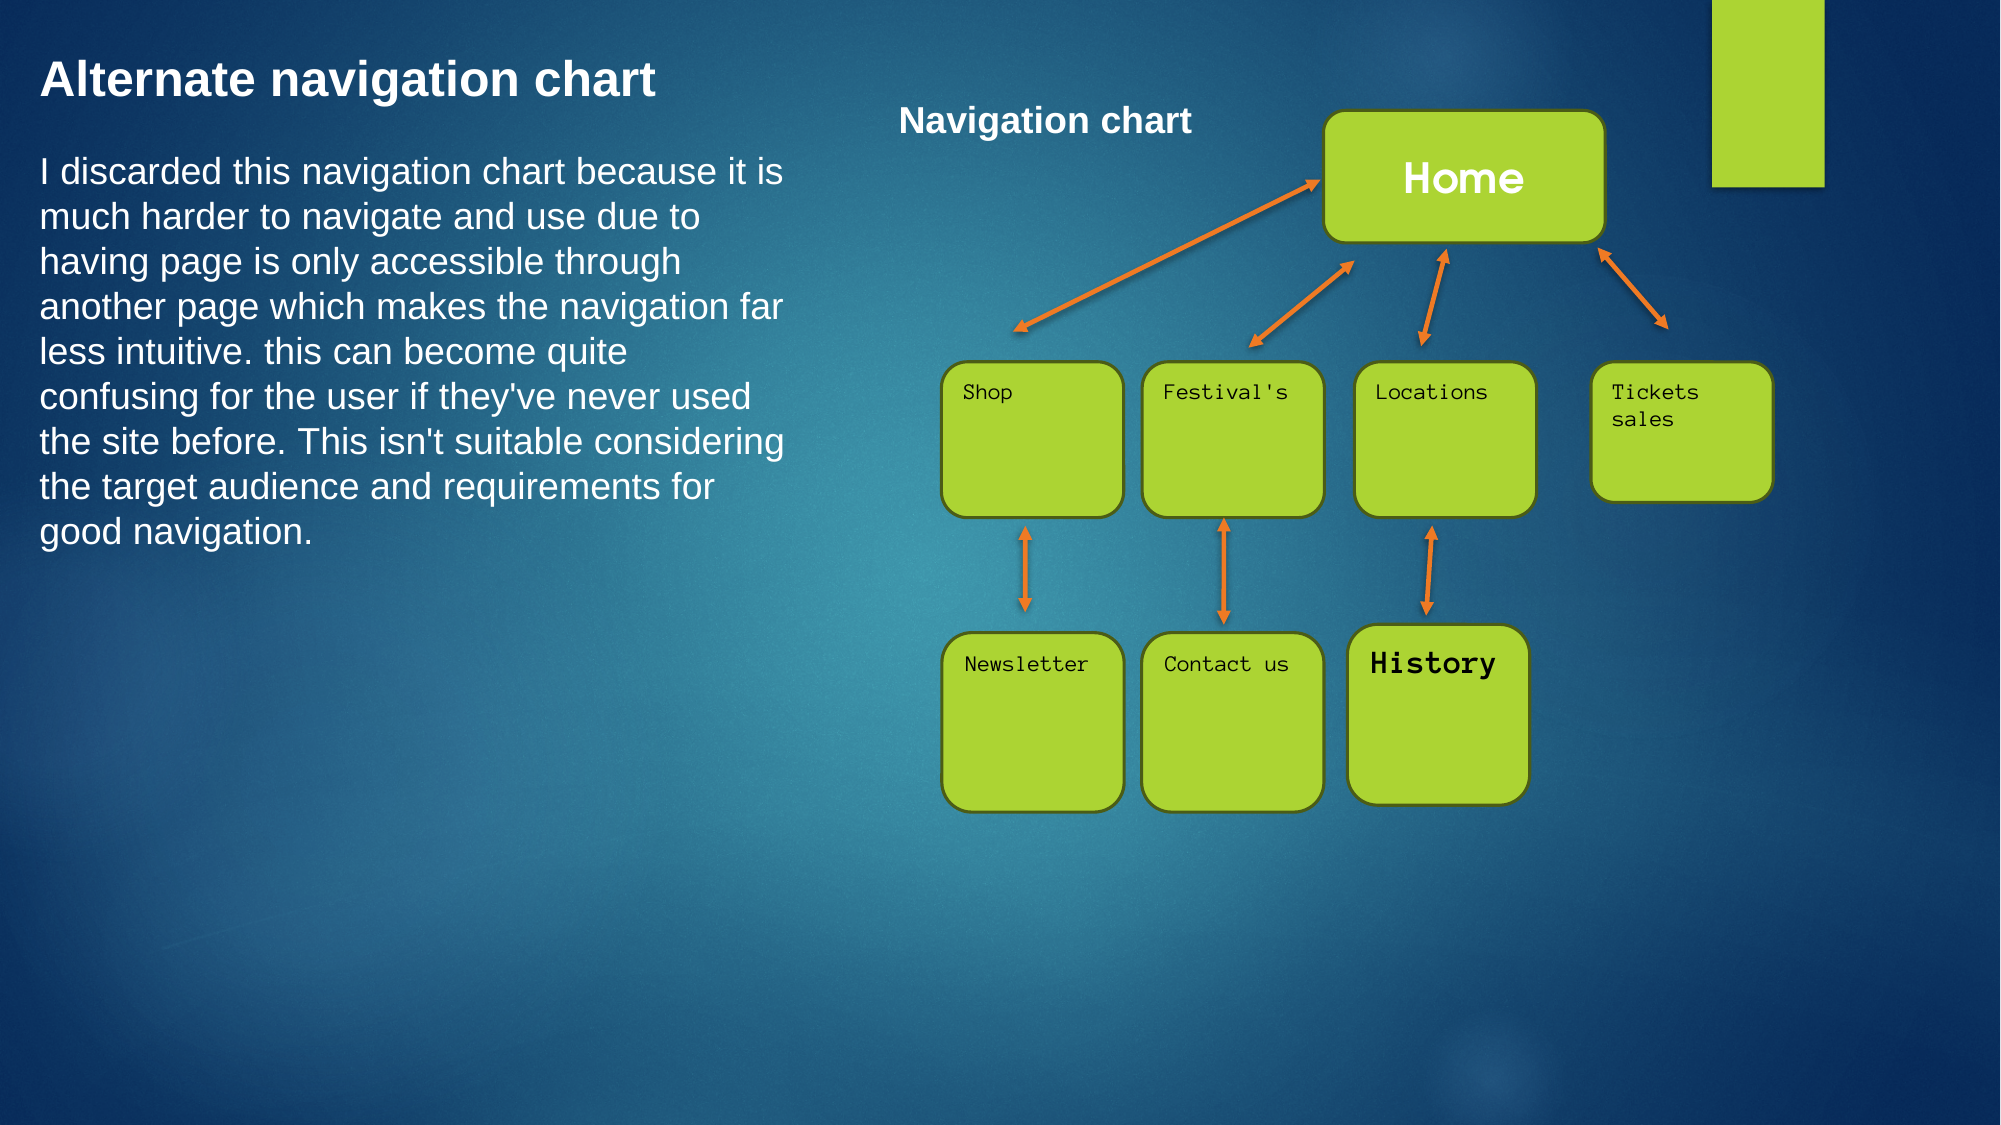

Alternate navigation chart

I discarded this navigation chart because it is much harder to navigate and use due to having page is only accessible through another page which makes the navigation far less intuitive. this can become quite confusing for the user if they've never used the site before. This isn't suitable considering the target audience and requirements for good navigation.

Navigation chart
Home
Shop

Festival's

Locations

Tickets sales

History
Contact us

Newsletter